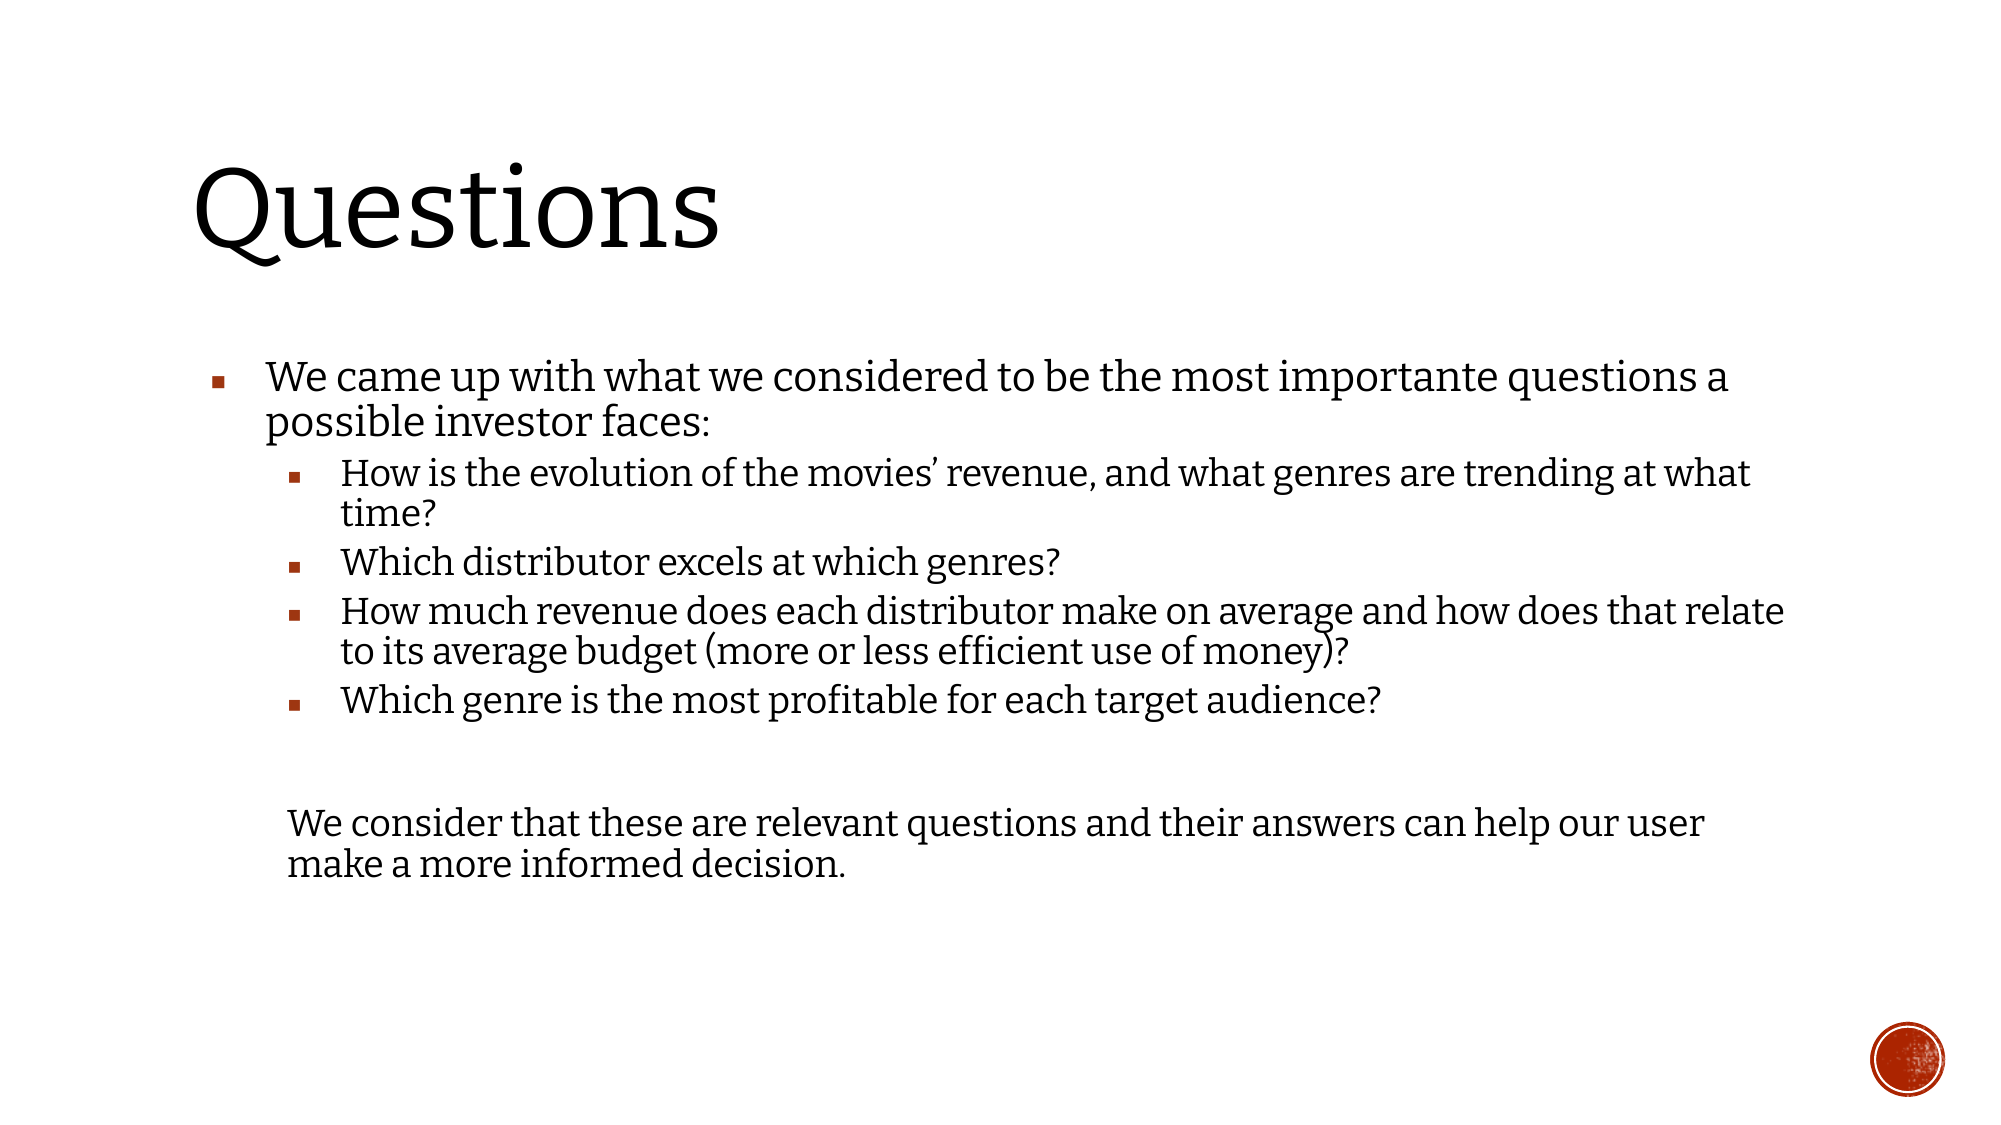

# Questions
We came up with what we considered to be the most importante questions a possible investor faces:
How is the evolution of the movies’ revenue, and what genres are trending at what time?
Which distributor excels at which genres?
How much revenue does each distributor make on average and how does that relate to its average budget (more or less efficient use of money)?
Which genre is the most profitable for each target audience?

We consider that these are relevant questions and their answers can help our user make a more informed decision.